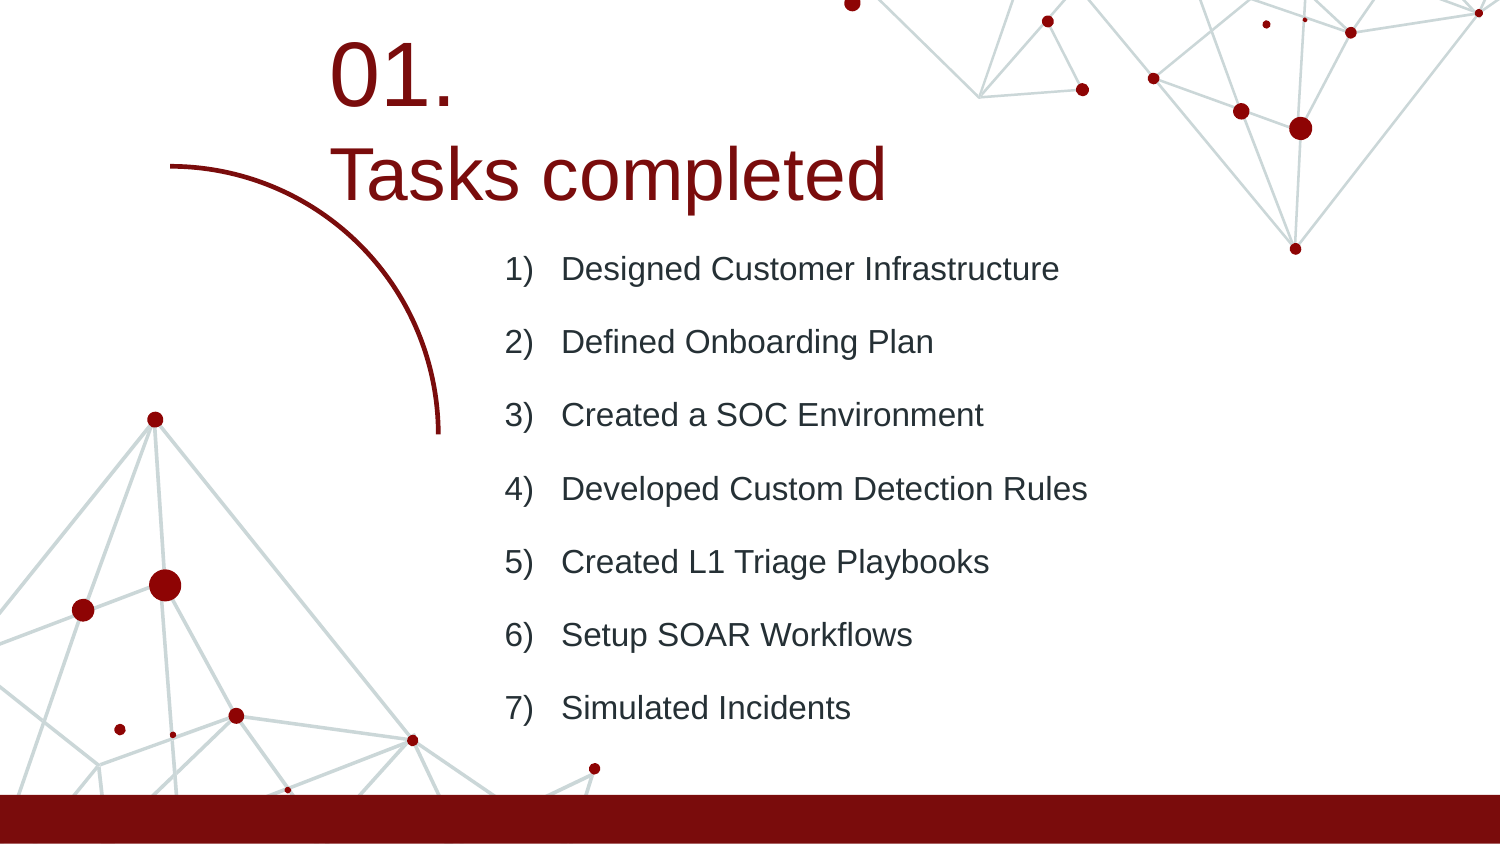

# 01. Tasks completed

Designed Customer Infrastructure
Defined Onboarding Plan
Created a SOC Environment
Developed Custom Detection Rules
Created L1 Triage Playbooks
Setup SOAR Workflows
Simulated Incidents